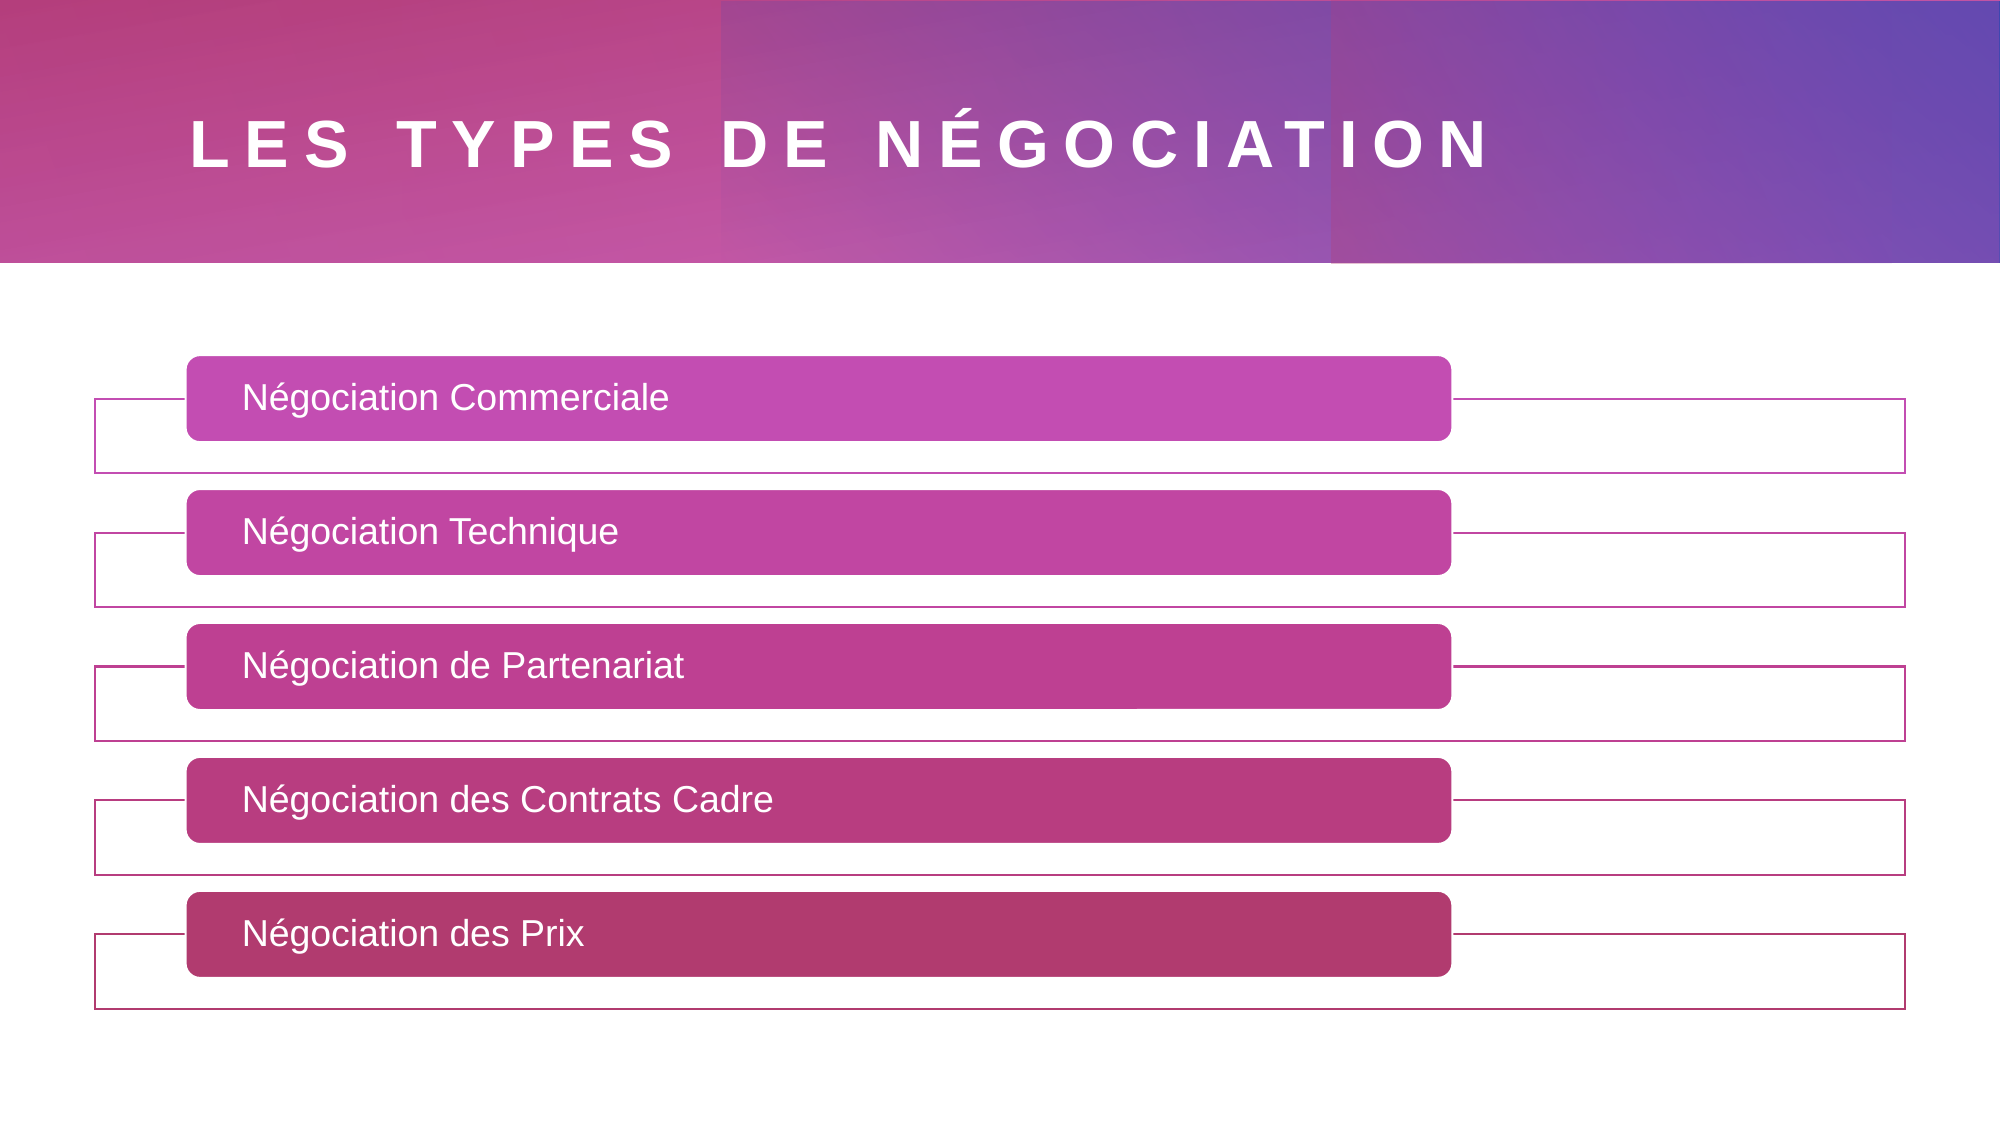

# les types de négociation
Négociation Commerciale
Négociation Technique
Négociation de Partenariat
Négociation des Contrats Cadre
Négociation des Prix